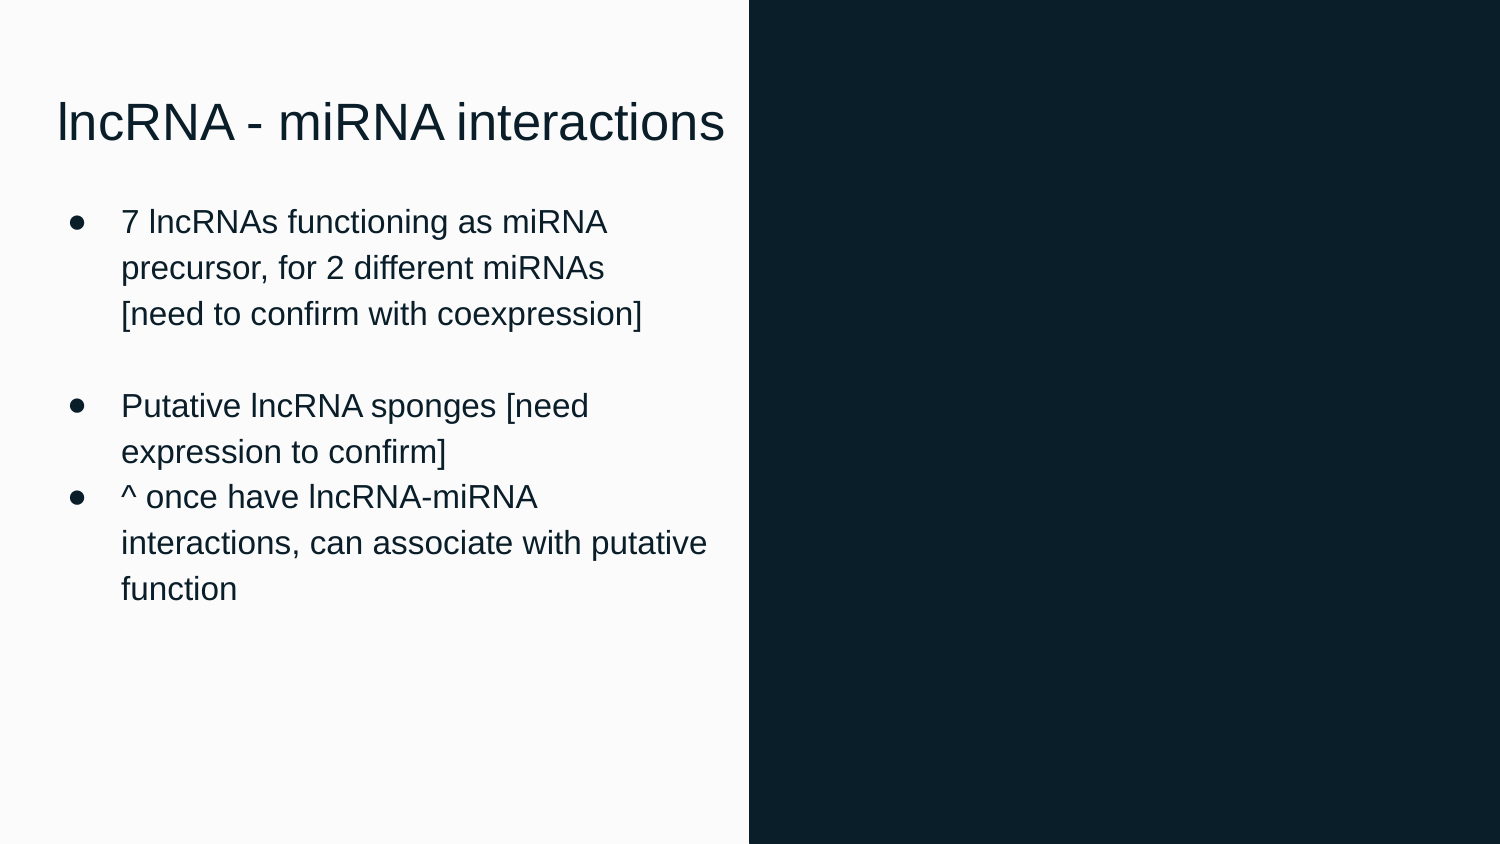

# lncRNA - miRNA interactions
7 lncRNAs functioning as miRNA precursor, for 2 different miRNAs
[need to confirm with coexpression]

Putative lncRNA sponges [need expression to confirm]
^ once have lncRNA-miRNA interactions, can associate with putative function